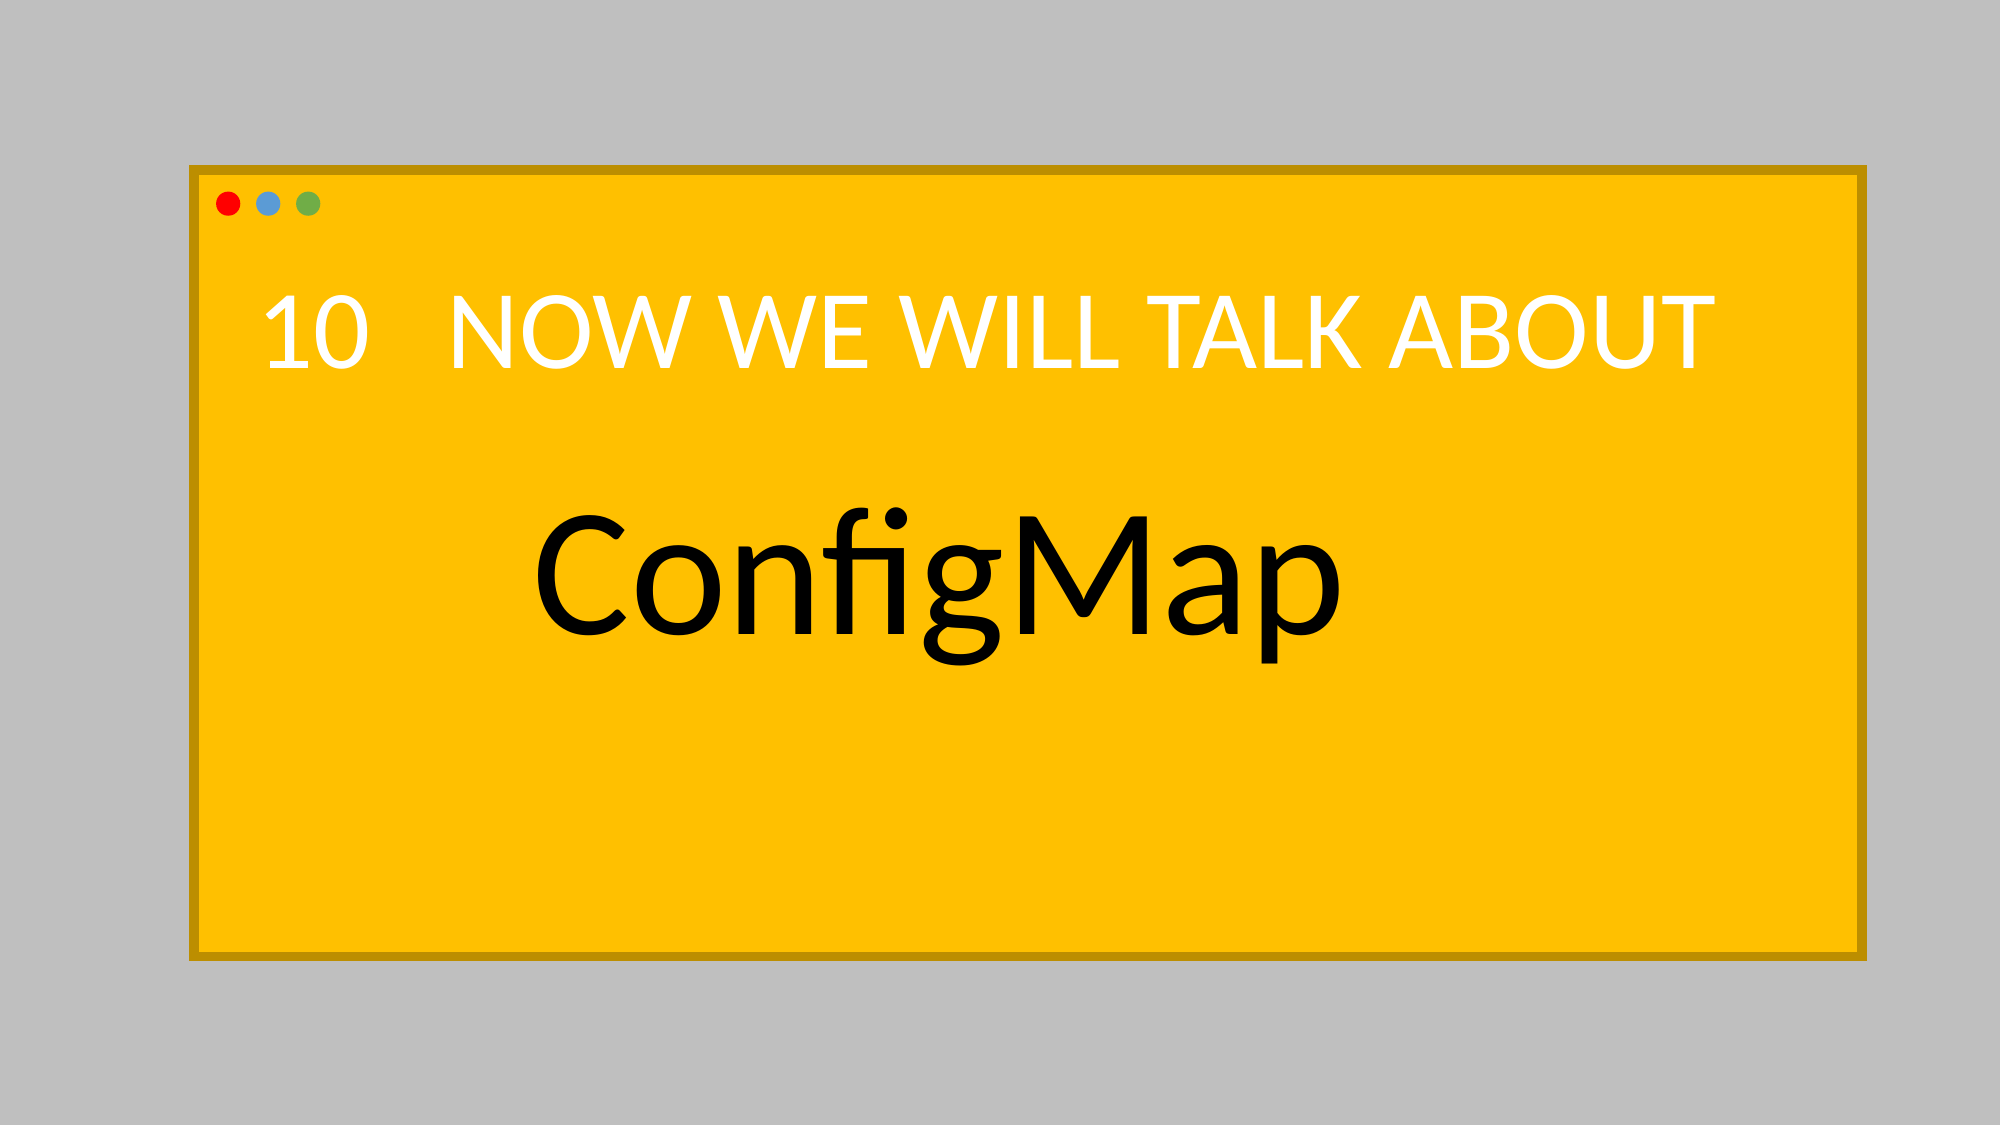

10   NOW WE WILL TALK ABOUT
ConfigMap